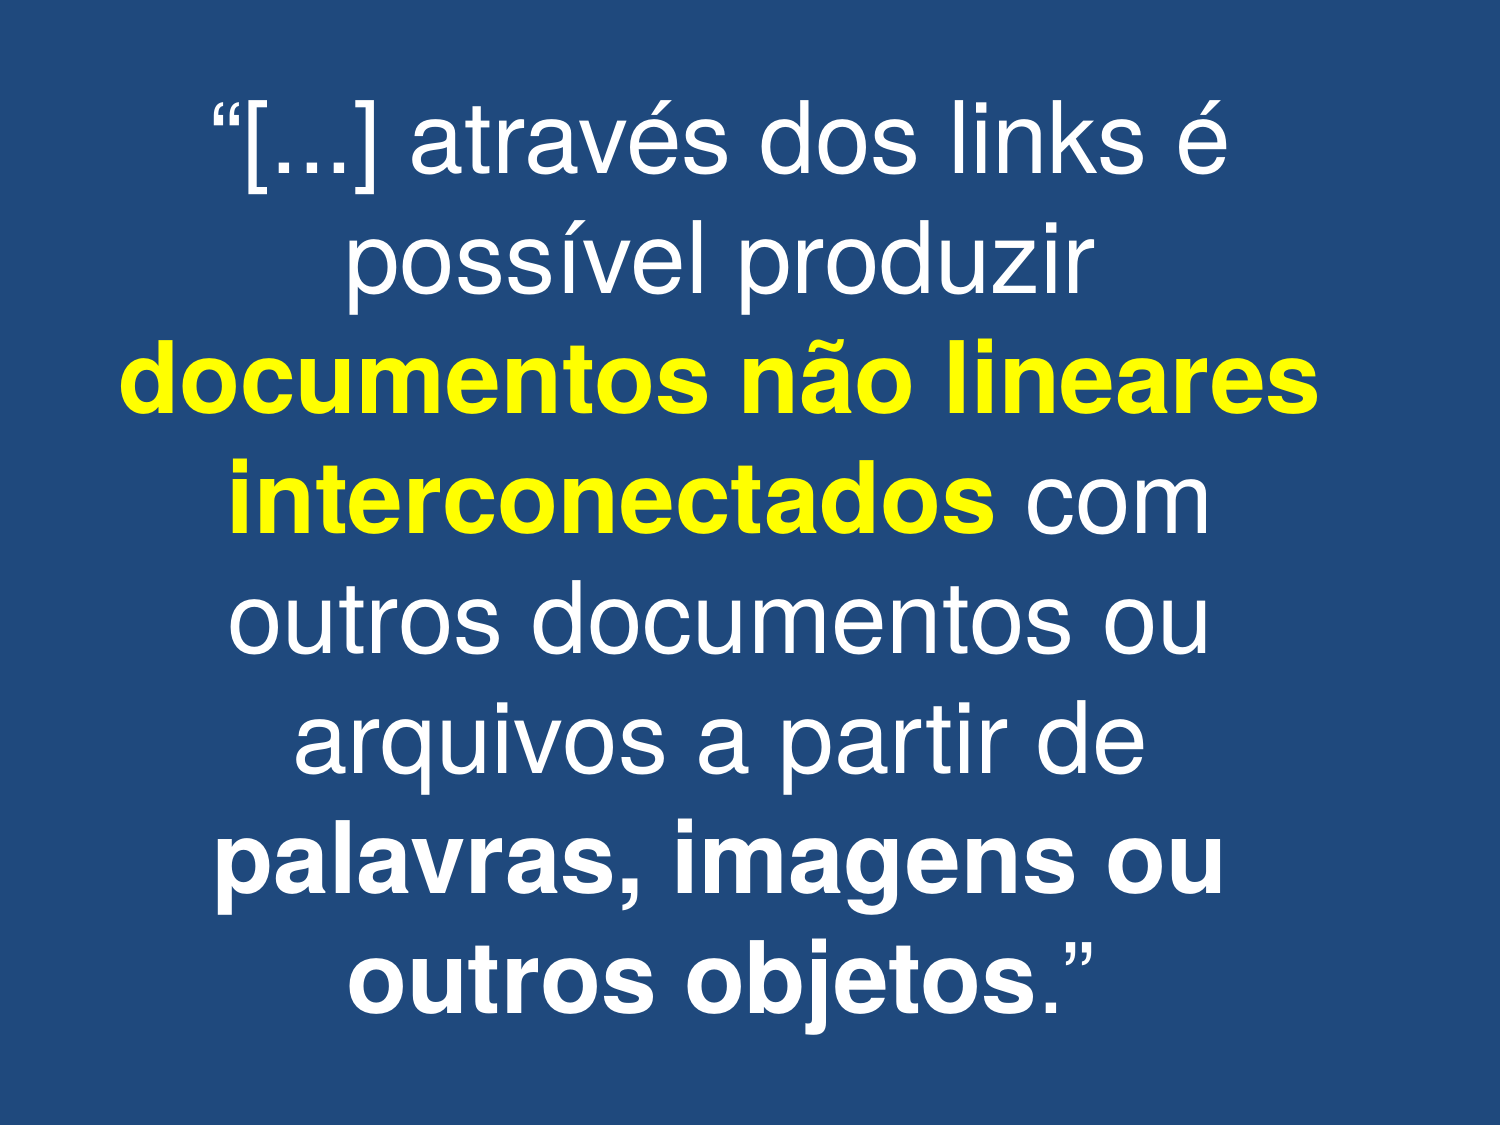

“[...] através dos links é possível produzir documentos não lineares interconectados com outros documentos ou arquivos a partir de palavras, imagens ou outros objetos.”